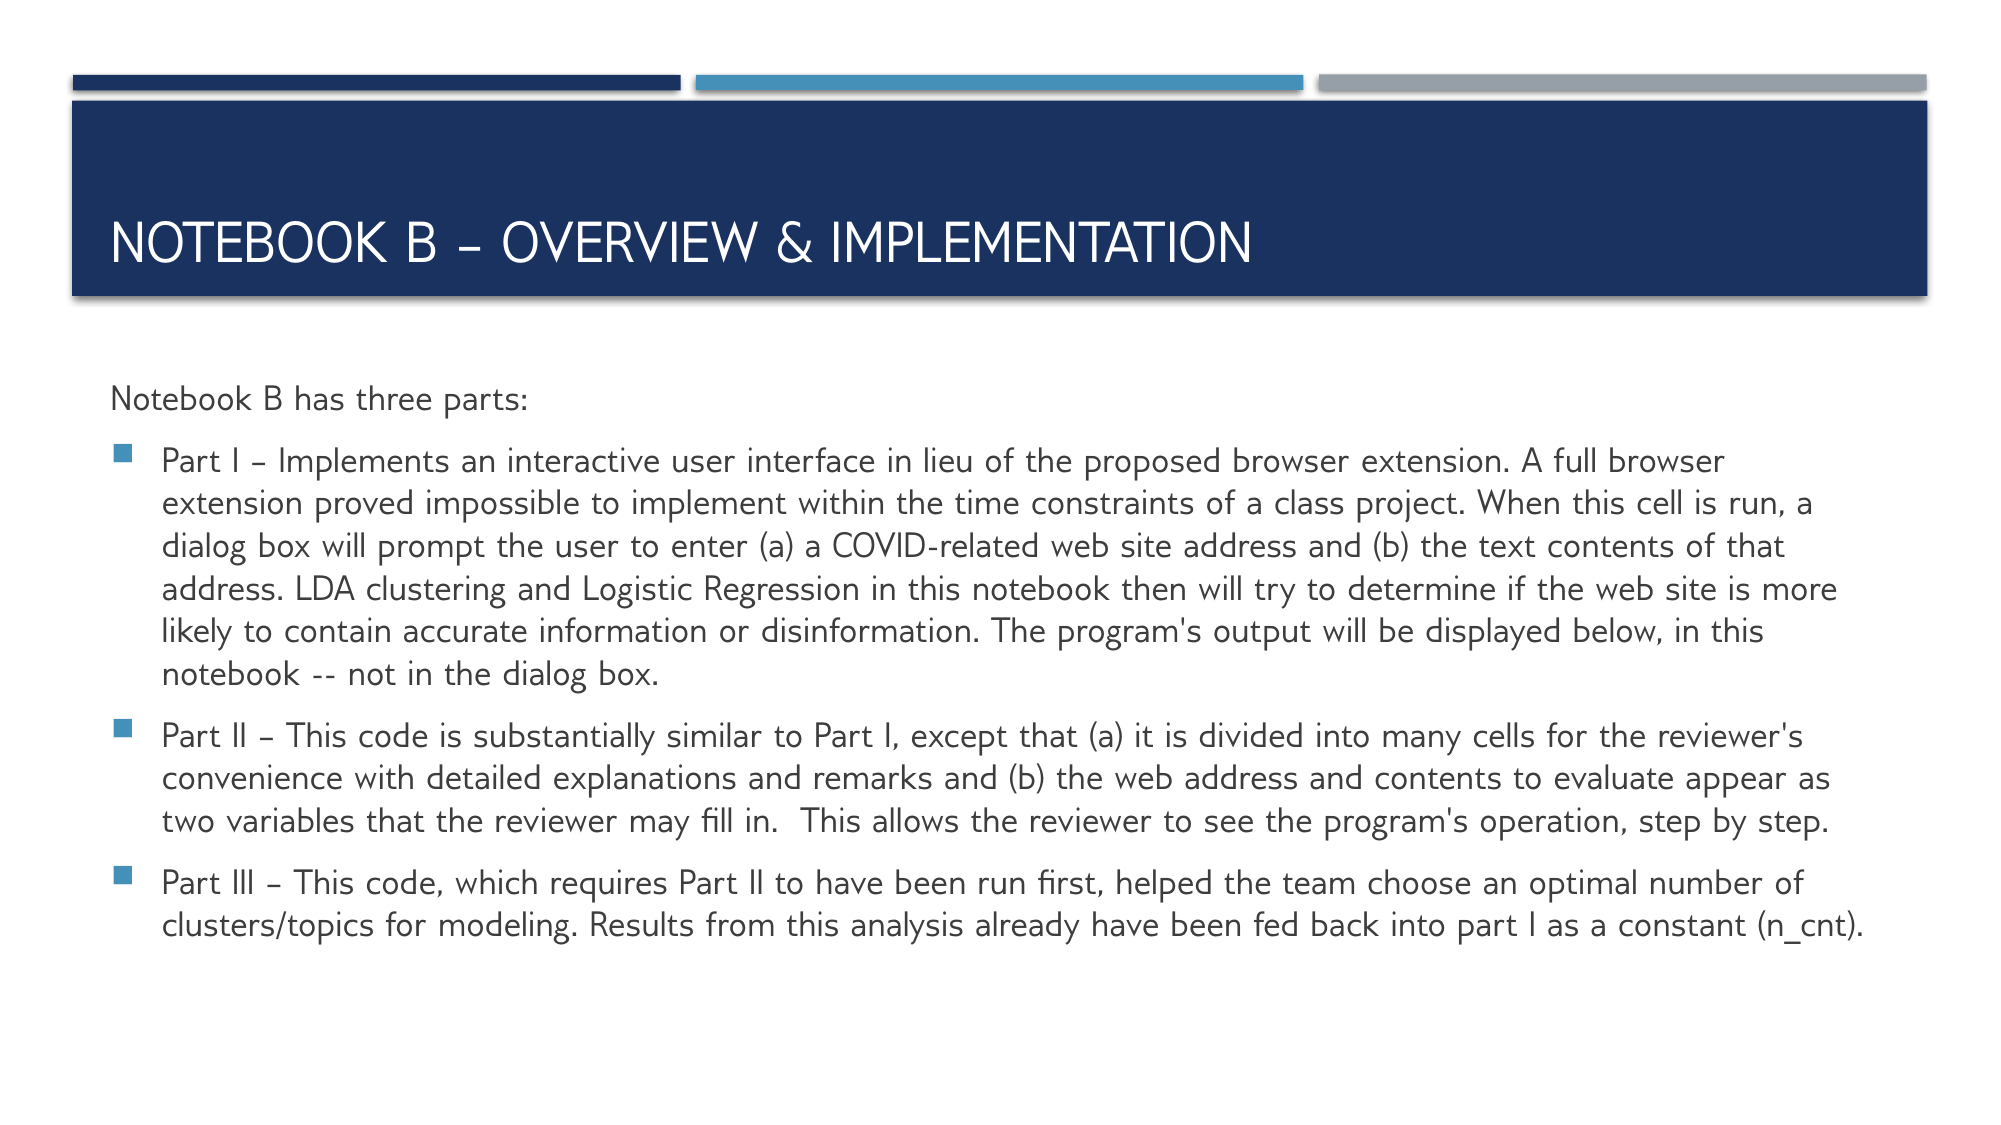

# Notebook B – Overview & Implementation
Notebook B has three parts:
Part I – Implements an interactive user interface in lieu of the proposed browser extension. A full browser extension proved impossible to implement within the time constraints of a class project. When this cell is run, a dialog box will prompt the user to enter (a) a COVID-related web site address and (b) the text contents of that address. LDA clustering and Logistic Regression in this notebook then will try to determine if the web site is more likely to contain accurate information or disinformation. The program's output will be displayed below, in this notebook -- not in the dialog box.
Part II – This code is substantially similar to Part I, except that (a) it is divided into many cells for the reviewer's convenience with detailed explanations and remarks and (b) the web address and contents to evaluate appear as two variables that the reviewer may fill in.  This allows the reviewer to see the program's operation, step by step.
Part III – This code, which requires Part II to have been run first, helped the team choose an optimal number of clusters/topics for modeling. Results from this analysis already have been fed back into part I as a constant (n_cnt).